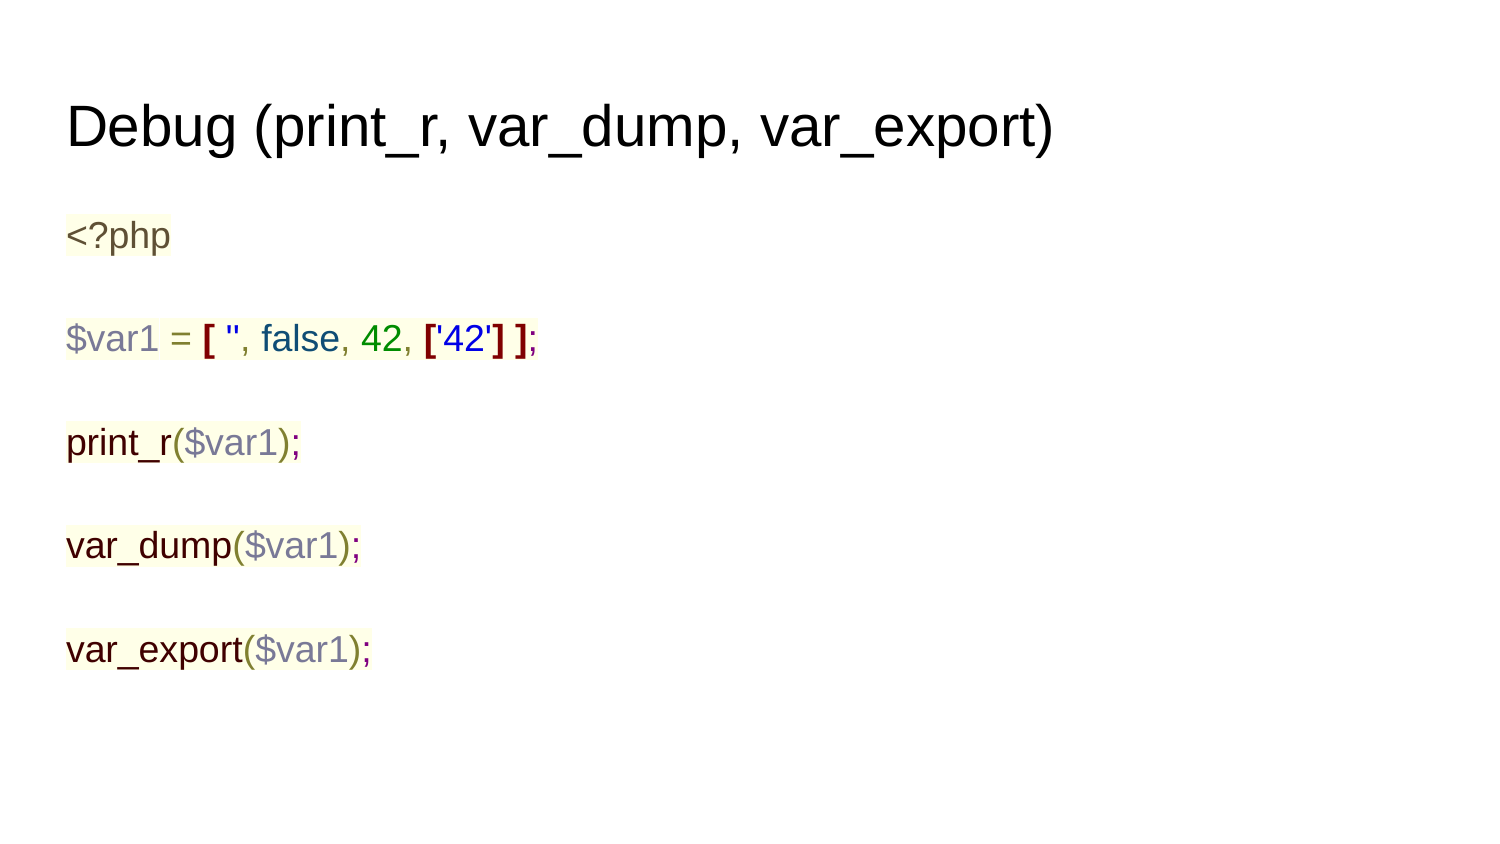

# Debug (print_r, var_dump, var_export)
<?php
$var1 = [ '', false, 42, ['42'] ];
print_r($var1);
var_dump($var1);
var_export($var1);